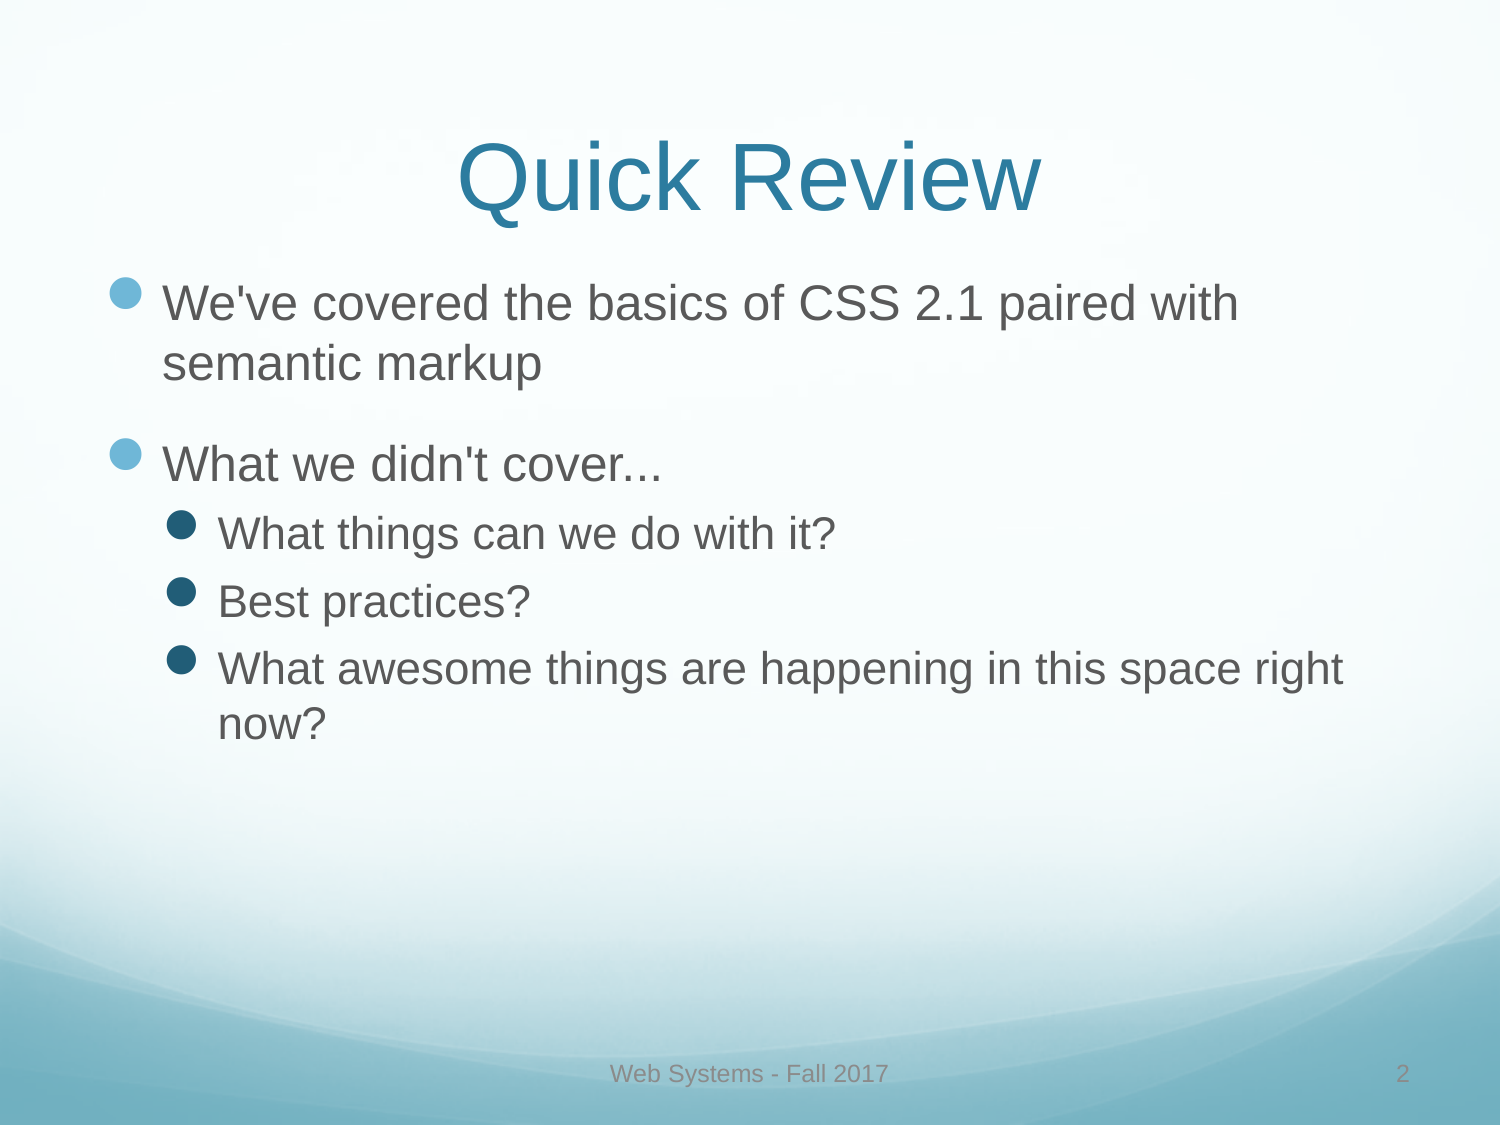

# Quick Review
We've covered the basics of CSS 2.1 paired with semantic markup
What we didn't cover...
What things can we do with it?
Best practices?
What awesome things are happening in this space right now?

Web Systems - Fall 2017
2